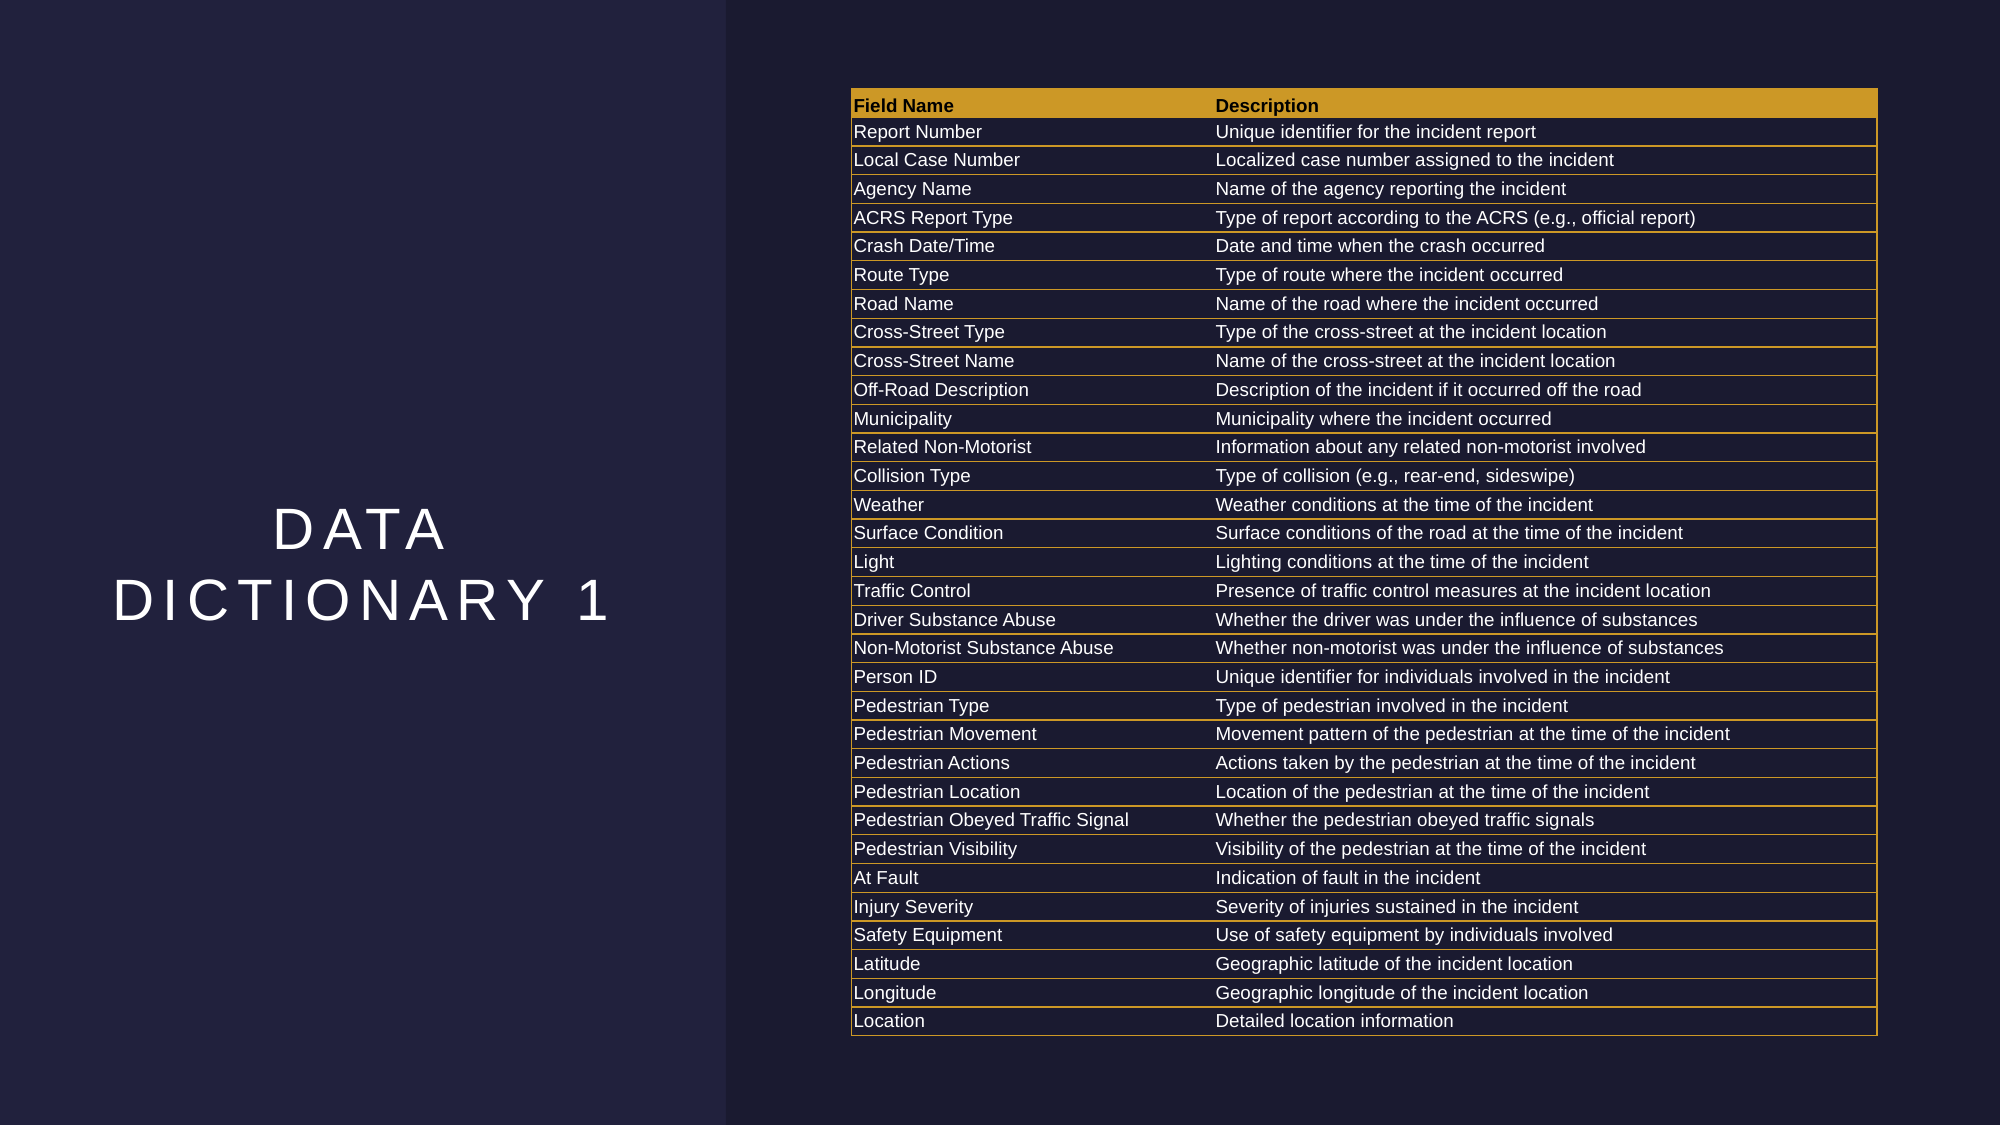

| Field Name | Description |
| --- | --- |
| Report Number | Unique identifier for the incident report |
| Local Case Number | Localized case number assigned to the incident |
| Agency Name | Name of the agency reporting the incident |
| ACRS Report Type | Type of report according to the ACRS (e.g., official report) |
| Crash Date/Time | Date and time when the crash occurred |
| Route Type | Type of route where the incident occurred |
| Road Name | Name of the road where the incident occurred |
| Cross-Street Type | Type of the cross-street at the incident location |
| Cross-Street Name | Name of the cross-street at the incident location |
| Off-Road Description | Description of the incident if it occurred off the road |
| Municipality | Municipality where the incident occurred |
| Related Non-Motorist | Information about any related non-motorist involved |
| Collision Type | Type of collision (e.g., rear-end, sideswipe) |
| Weather | Weather conditions at the time of the incident |
| Surface Condition | Surface conditions of the road at the time of the incident |
| Light | Lighting conditions at the time of the incident |
| Traffic Control | Presence of traffic control measures at the incident location |
| Driver Substance Abuse | Whether the driver was under the influence of substances |
| Non-Motorist Substance Abuse | Whether non-motorist was under the influence of substances |
| Person ID | Unique identifier for individuals involved in the incident |
| Pedestrian Type | Type of pedestrian involved in the incident |
| Pedestrian Movement | Movement pattern of the pedestrian at the time of the incident |
| Pedestrian Actions | Actions taken by the pedestrian at the time of the incident |
| Pedestrian Location | Location of the pedestrian at the time of the incident |
| Pedestrian Obeyed Traffic Signal | Whether the pedestrian obeyed traffic signals |
| Pedestrian Visibility | Visibility of the pedestrian at the time of the incident |
| At Fault | Indication of fault in the incident |
| Injury Severity | Severity of injuries sustained in the incident |
| Safety Equipment | Use of safety equipment by individuals involved |
| Latitude | Geographic latitude of the incident location |
| Longitude | Geographic longitude of the incident location |
| Location | Detailed location information |
# Data dictionary 1